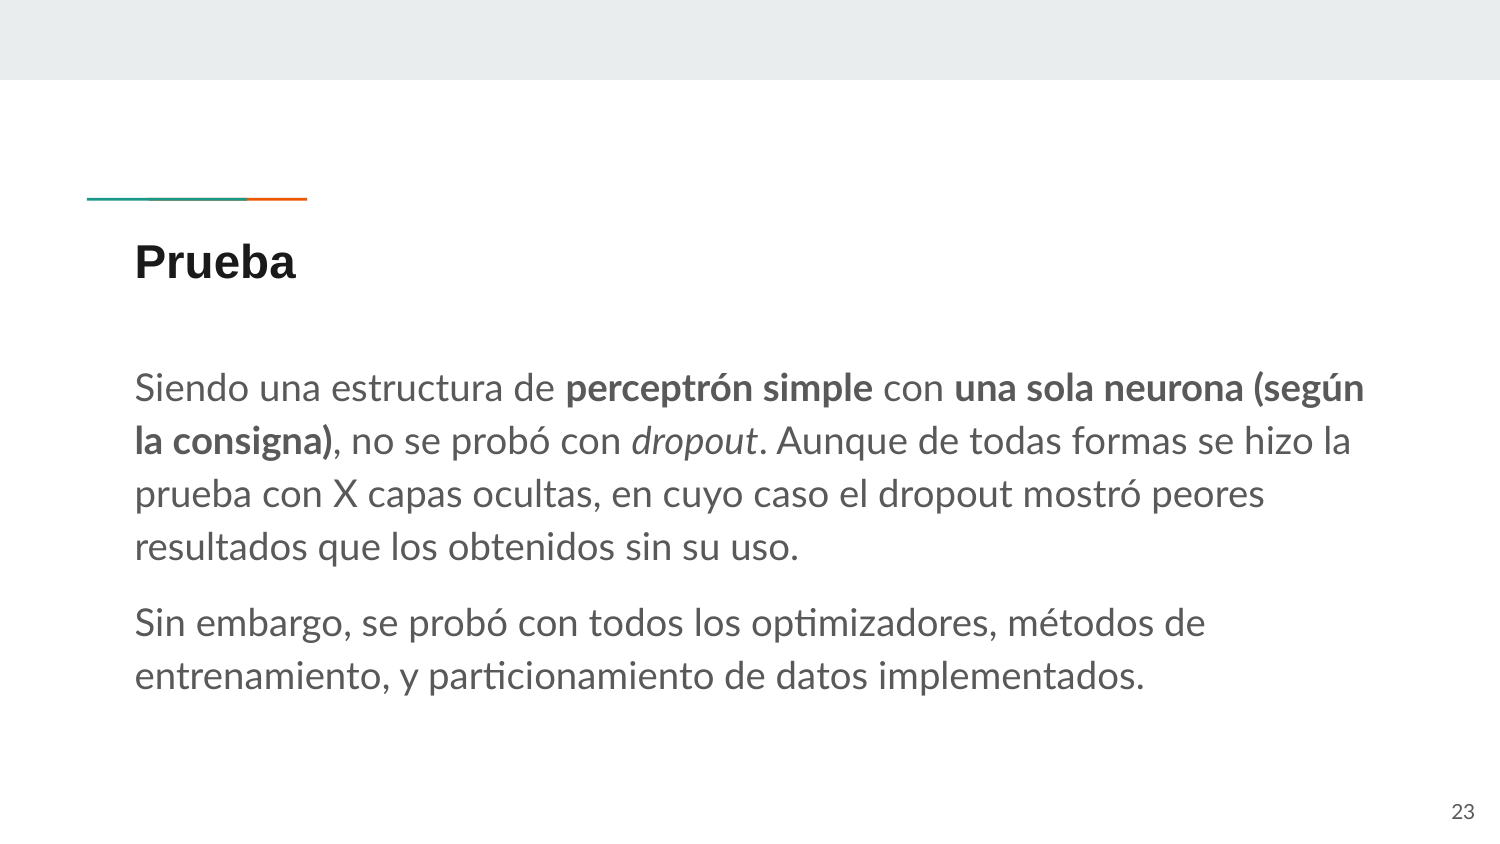

# Prueba
Siendo una estructura de perceptrón simple con una sola neurona (según la consigna), no se probó con dropout. Aunque de todas formas se hizo la prueba con X capas ocultas, en cuyo caso el dropout mostró peores resultados que los obtenidos sin su uso.
Sin embargo, se probó con todos los optimizadores, métodos de entrenamiento, y particionamiento de datos implementados.

23